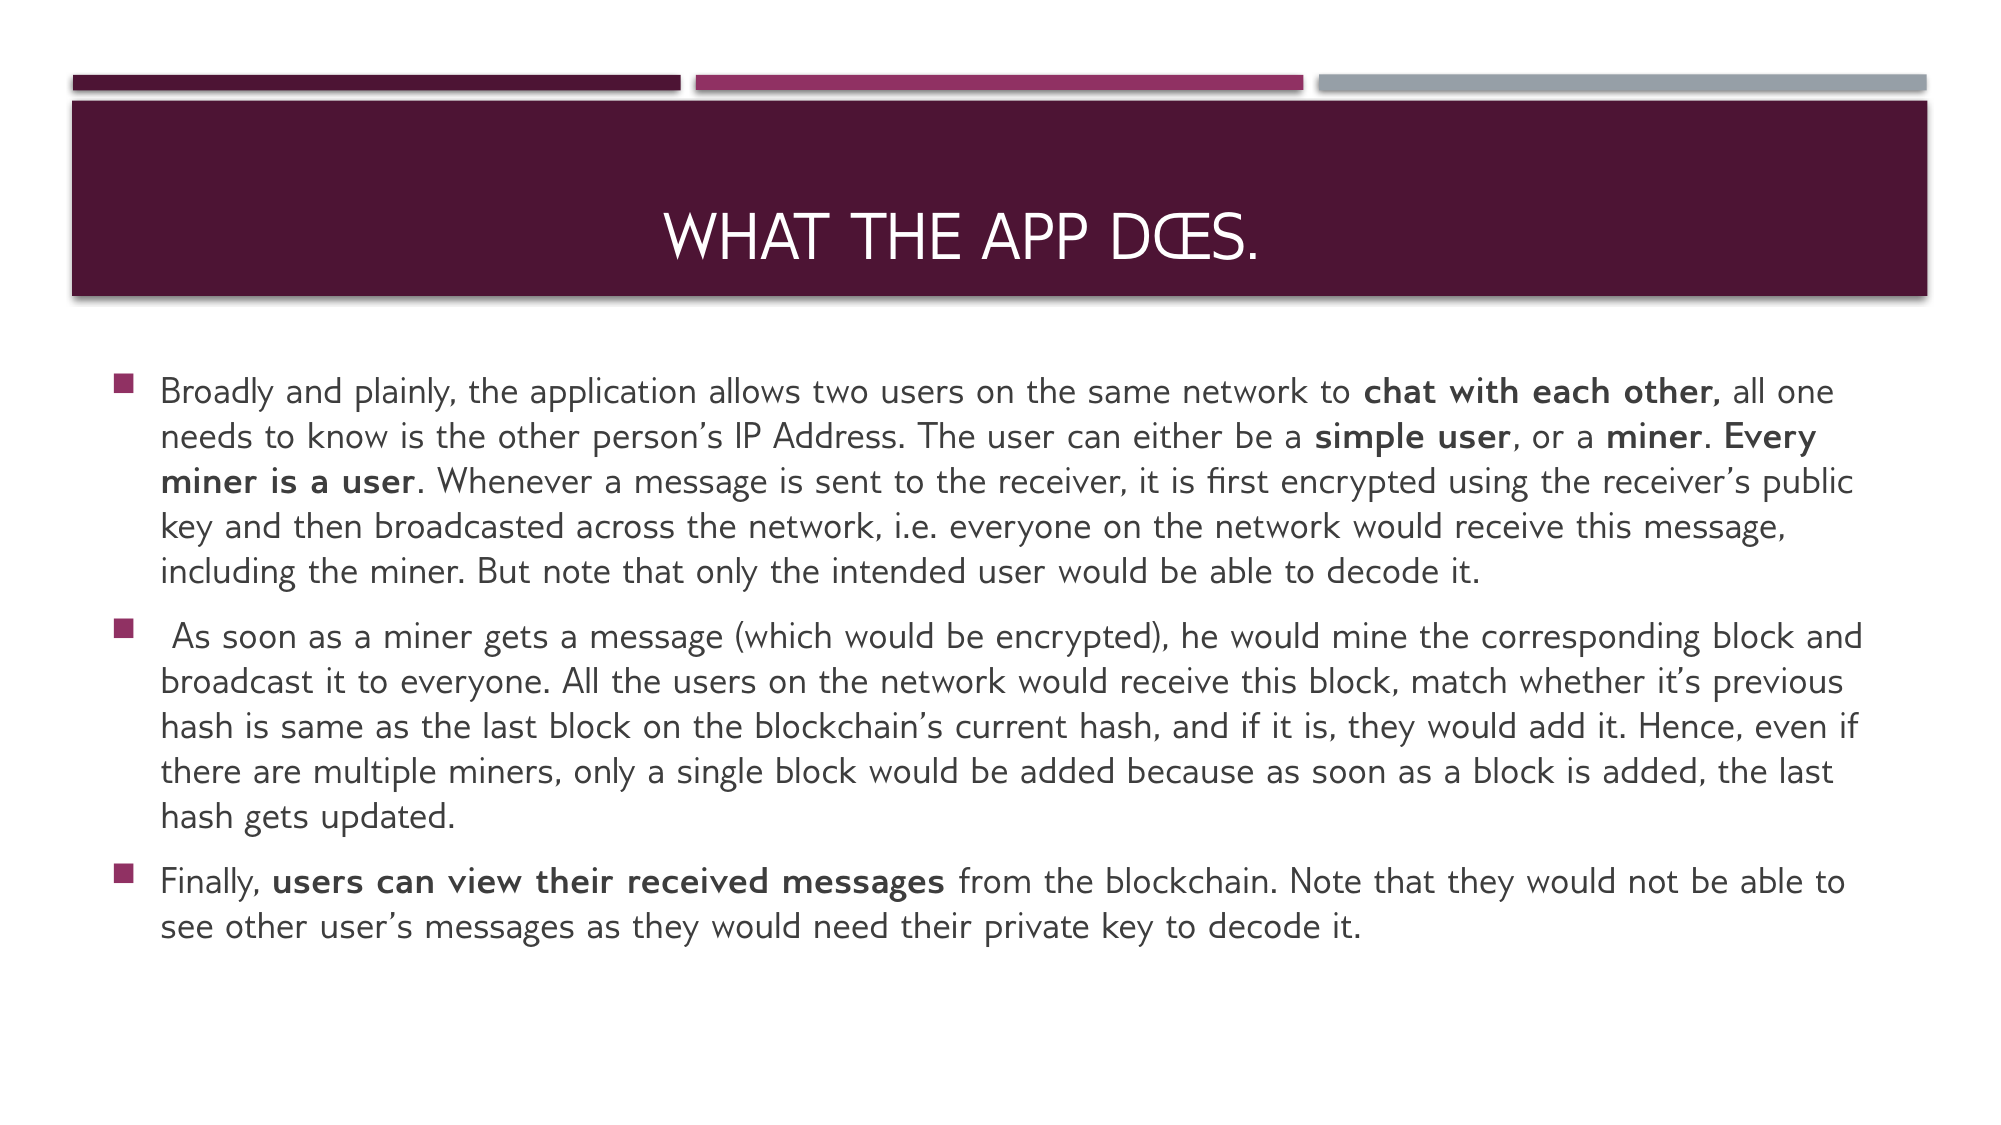

# What the app does.
Broadly and plainly, the application allows two users on the same network to chat with each other, all one needs to know is the other person’s IP Address. The user can either be a simple user, or a miner. Every miner is a user. Whenever a message is sent to the receiver, it is first encrypted using the receiver’s public key and then broadcasted across the network, i.e. everyone on the network would receive this message, including the miner. But note that only the intended user would be able to decode it.
 As soon as a miner gets a message (which would be encrypted), he would mine the corresponding block and broadcast it to everyone. All the users on the network would receive this block, match whether it’s previous hash is same as the last block on the blockchain’s current hash, and if it is, they would add it. Hence, even if there are multiple miners, only a single block would be added because as soon as a block is added, the last hash gets updated.
Finally, users can view their received messages from the blockchain. Note that they would not be able to see other user’s messages as they would need their private key to decode it.